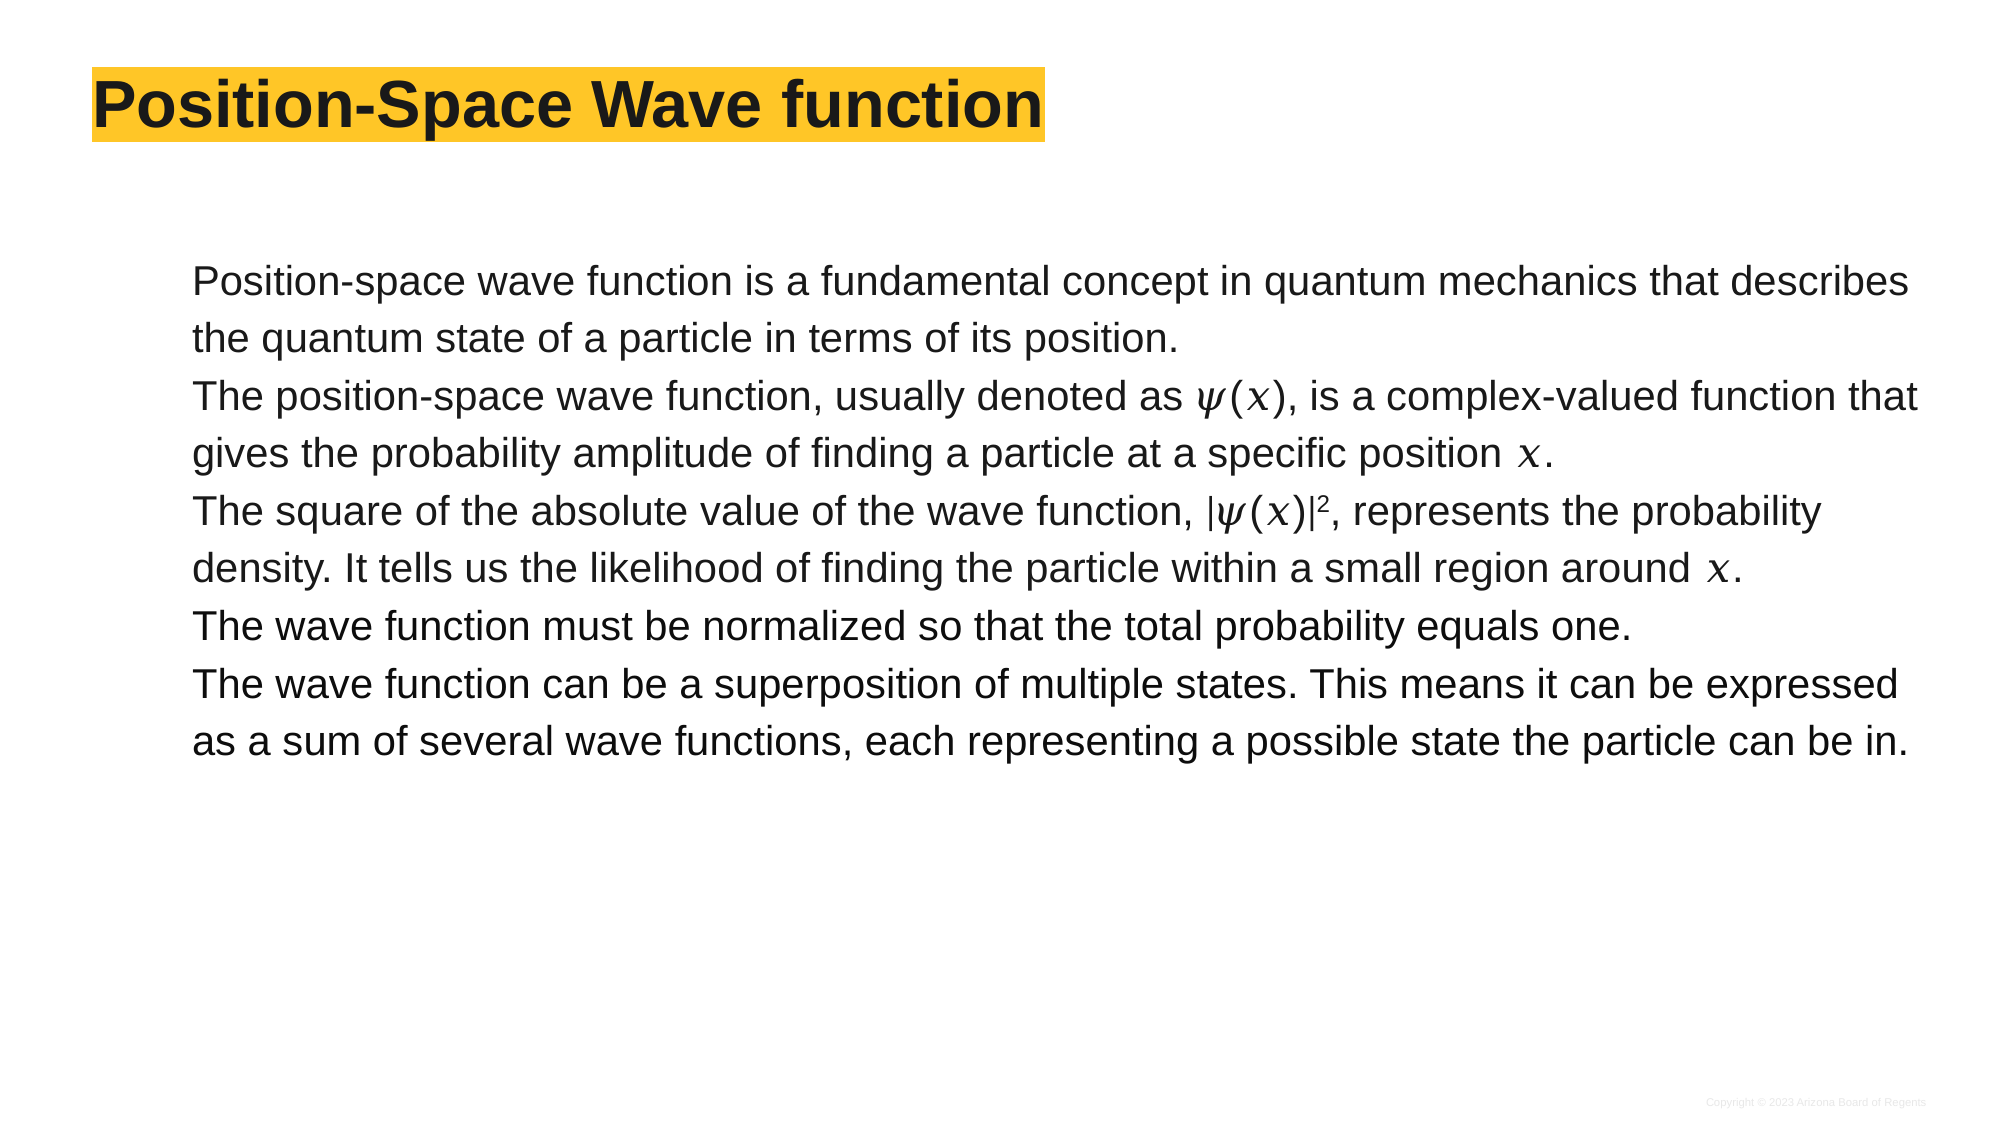

# Position-Space Wave function

Position-space wave function is a fundamental concept in quantum mechanics that describes the quantum state of a particle in terms of its position.
The position-space wave function, usually denoted as 𝜓(𝑥), is a complex-valued function that gives the probability amplitude of finding a particle at a specific position 𝑥.
The square of the absolute value of the wave function, ∣𝜓(𝑥)∣2, represents the probability density. It tells us the likelihood of finding the particle within a small region around 𝑥.
The wave function must be normalized so that the total probability equals one.
The wave function can be a superposition of multiple states. This means it can be expressed as a sum of several wave functions, each representing a possible state the particle can be in.